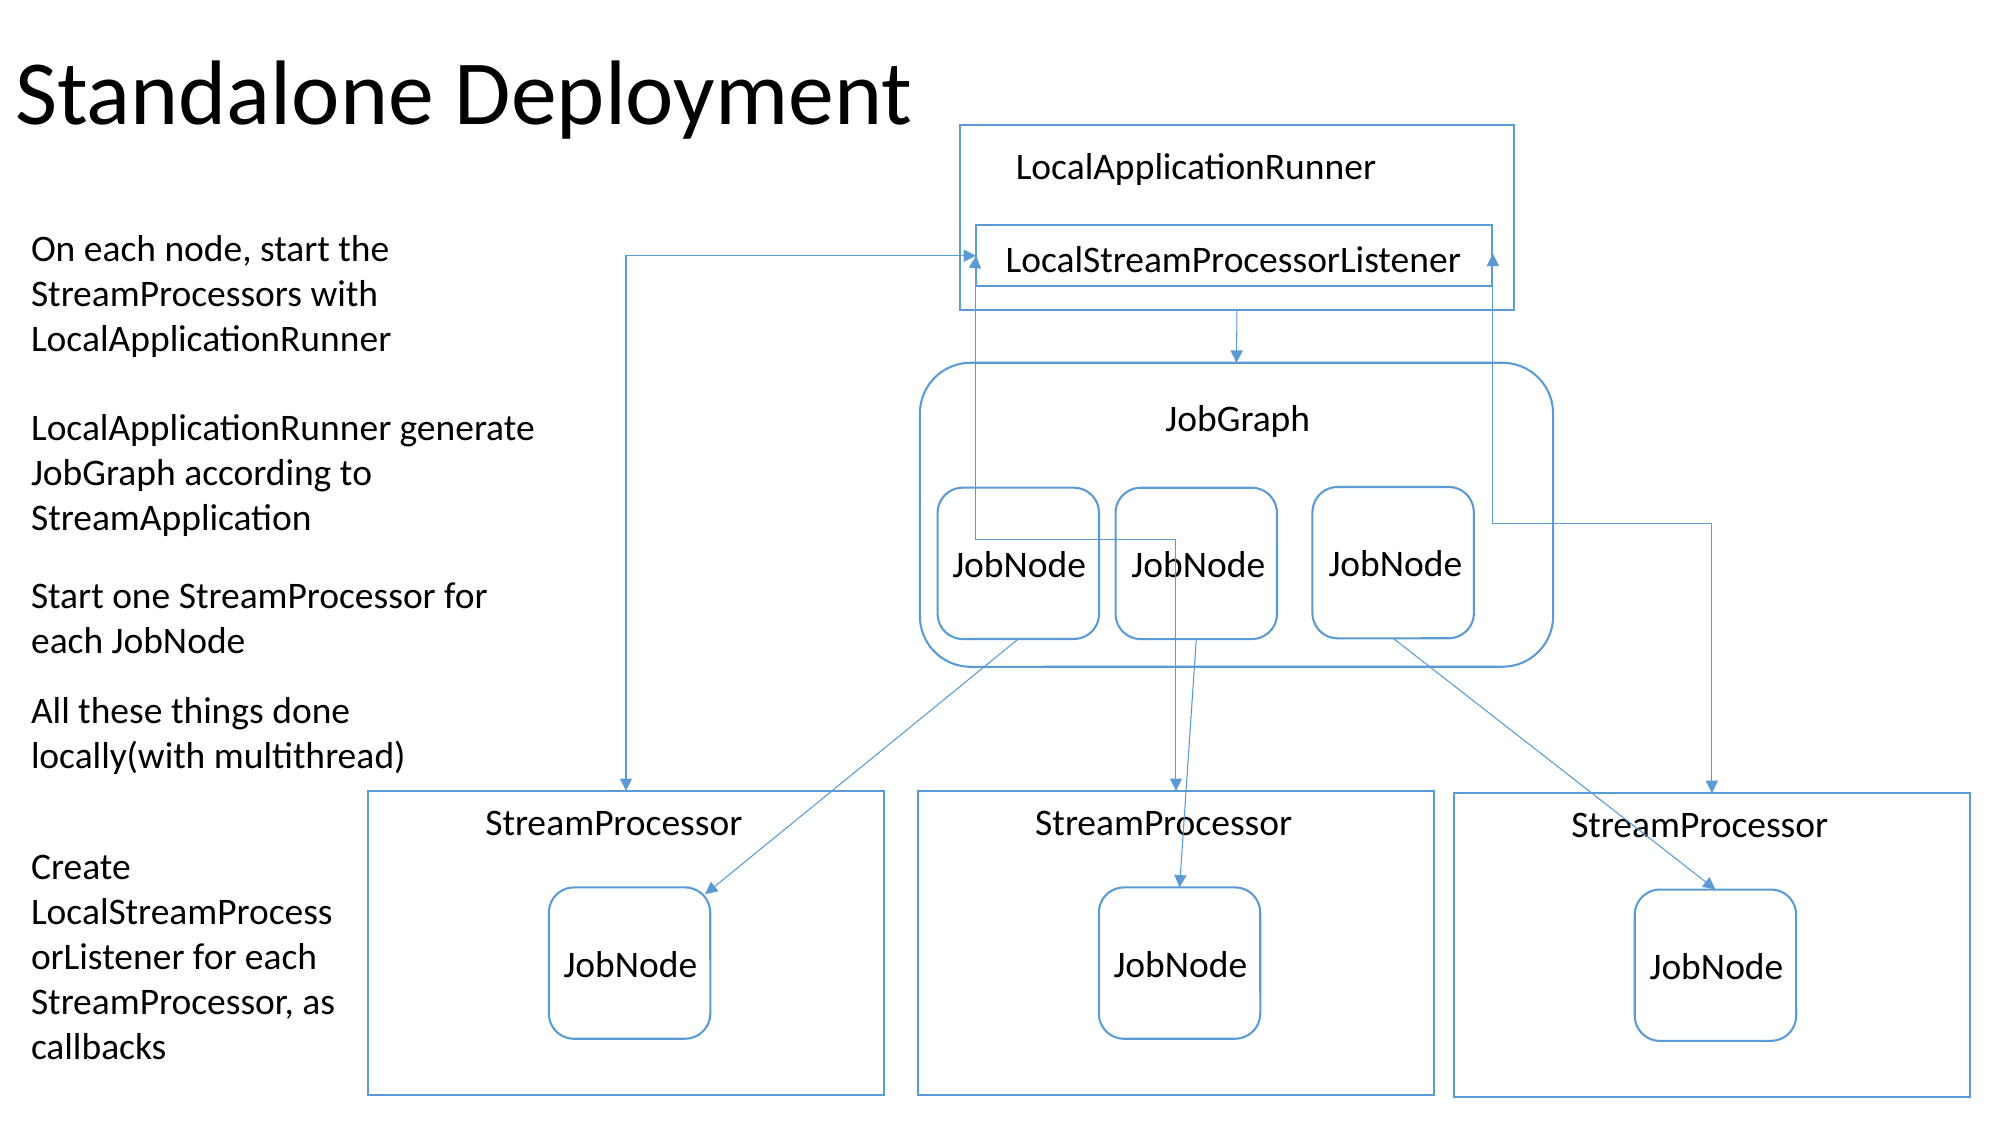

# Standalone Deployment

LocalApplicationRunner
On each node, start the StreamProcessors with LocalApplicationRunner

LocalStreamProcessorListener

JobGraph
LocalApplicationRunner generate JobGraph according to StreamApplication

JobNode
JobNode
JobNode
Start one StreamProcessor for each JobNode
All these things done locally(with multithread)

StreamProcessor

StreamProcessor

StreamProcessor
Create LocalStreamProcessorListener for each StreamProcessor, as callbacks

JobNode
JobNode
JobNode